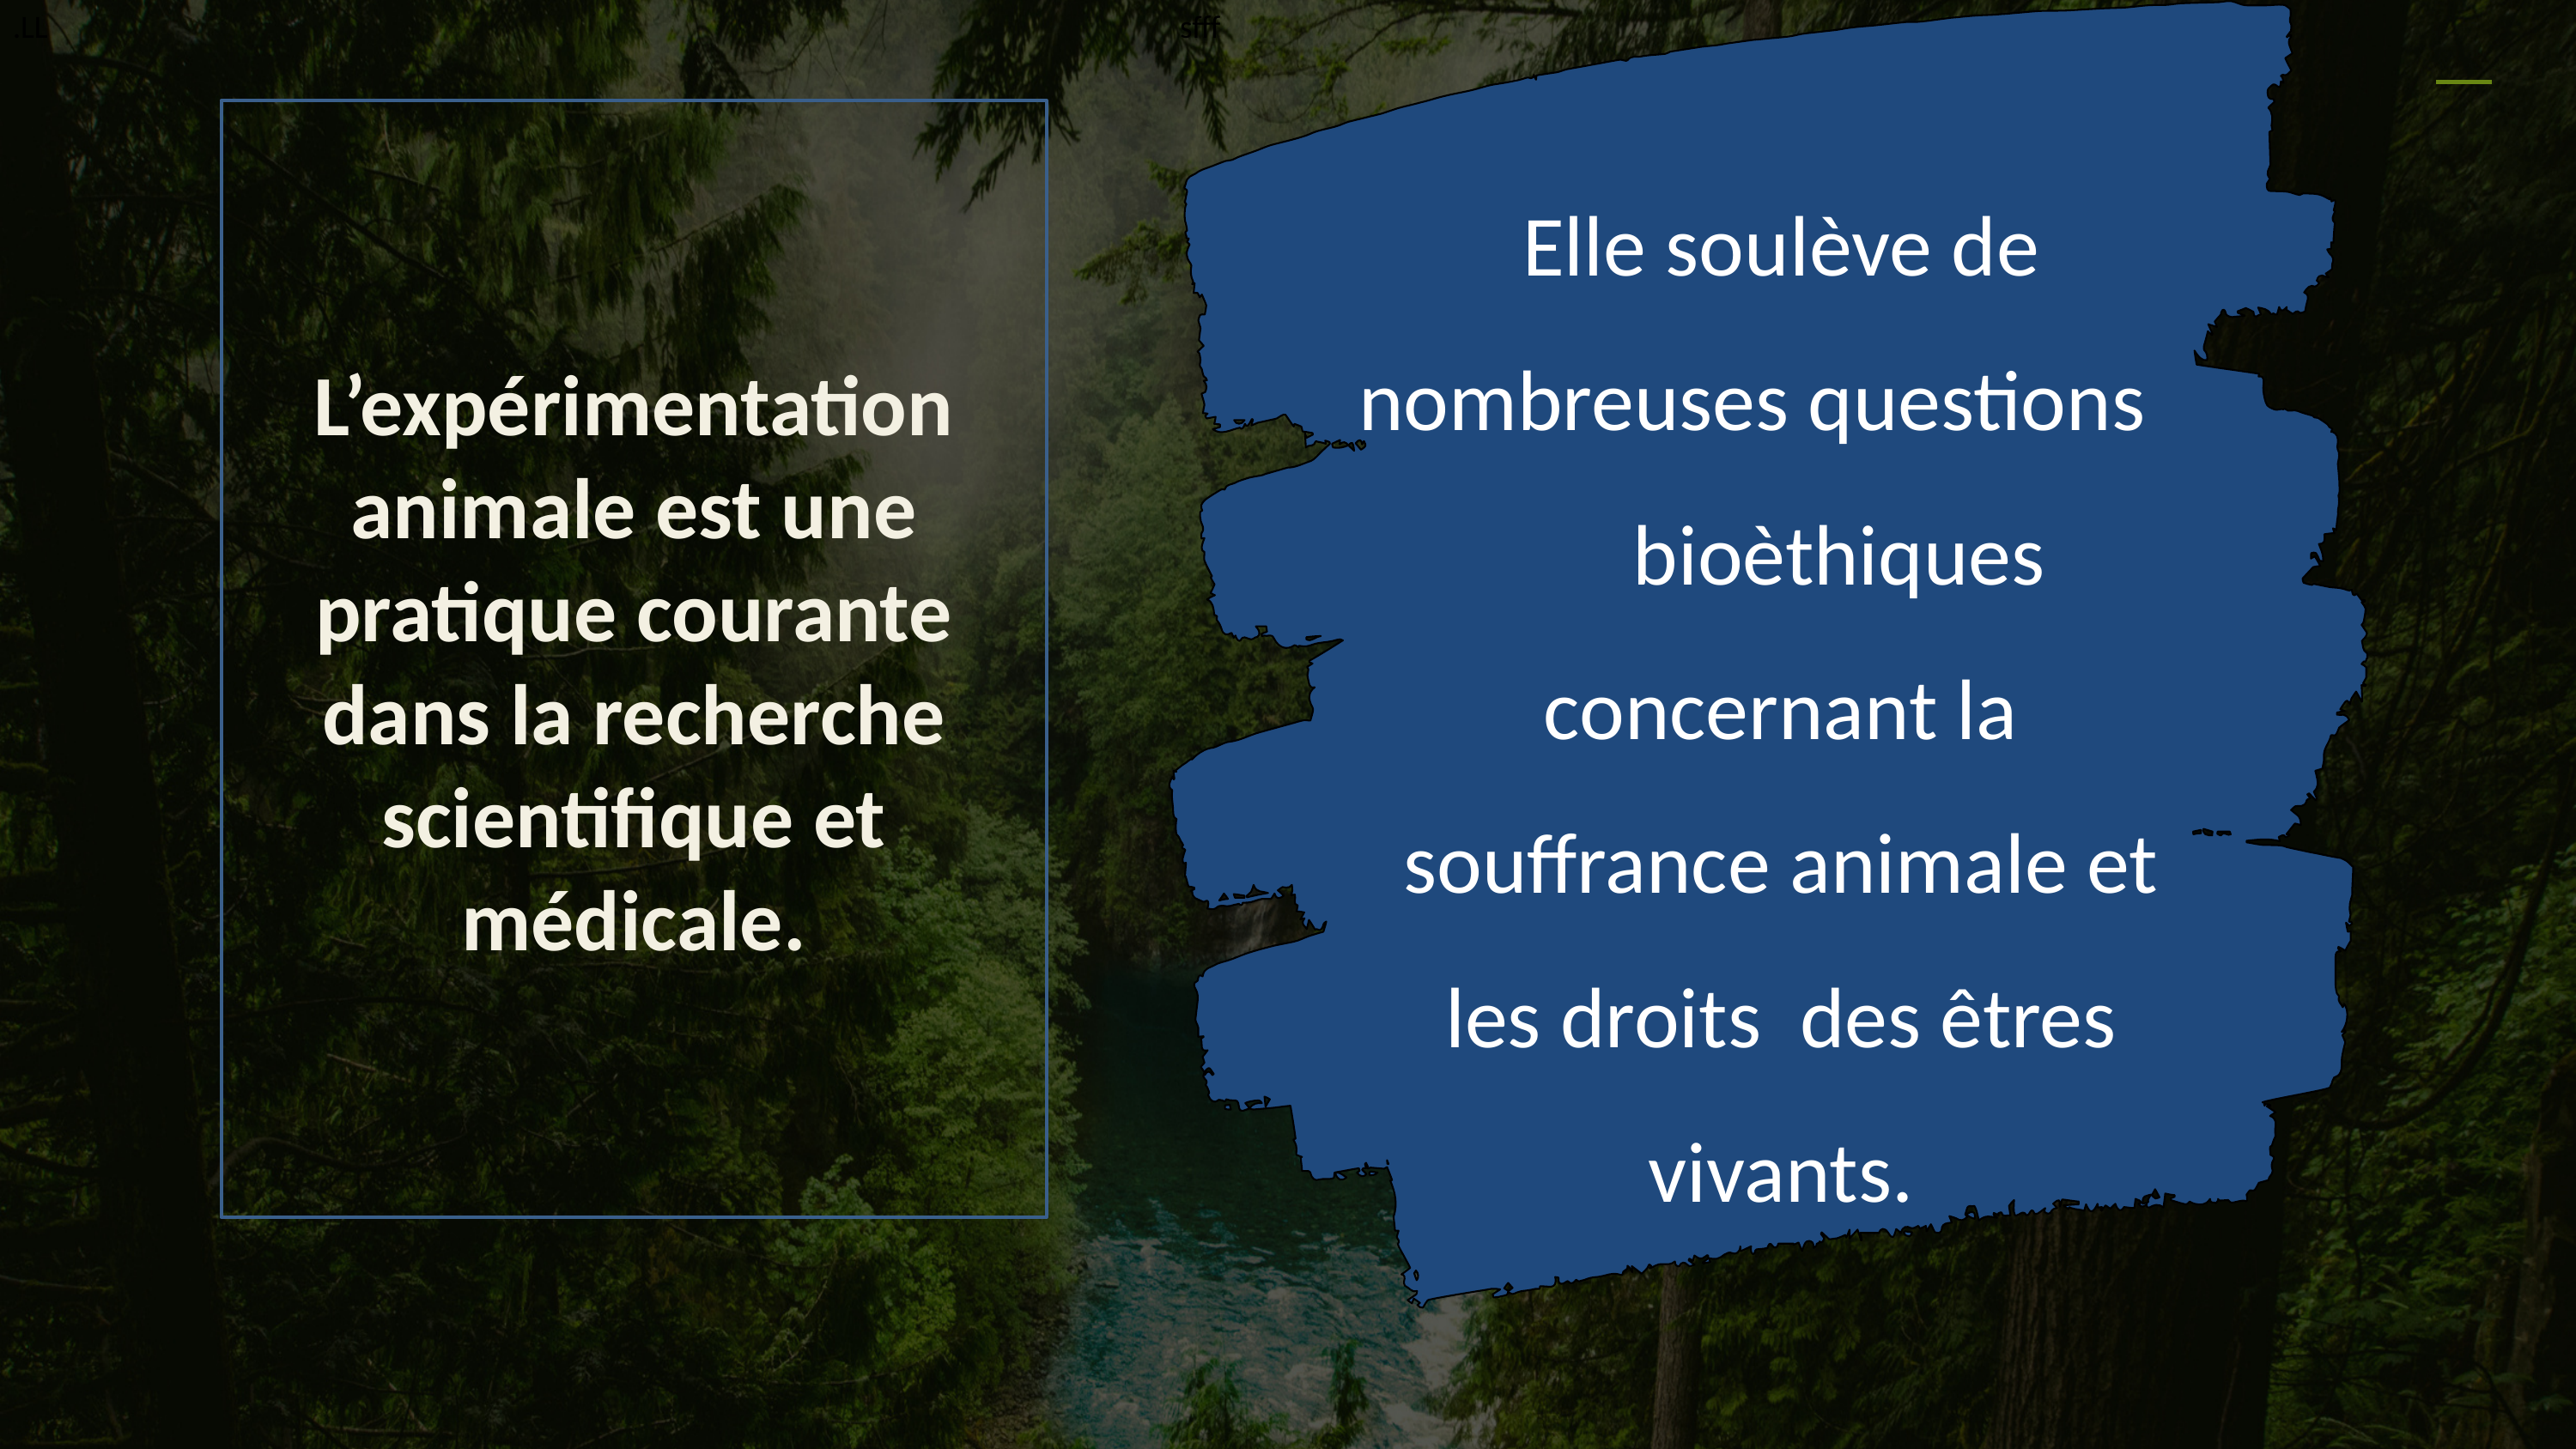

.LL
sfff

L’expérimentation animale est une pratique courante dans la recherche scientifique et médicale.
Elle soulève de nombreuses questions          bioèthiques concernant la souffrance animale et les droits  des êtres vivants.